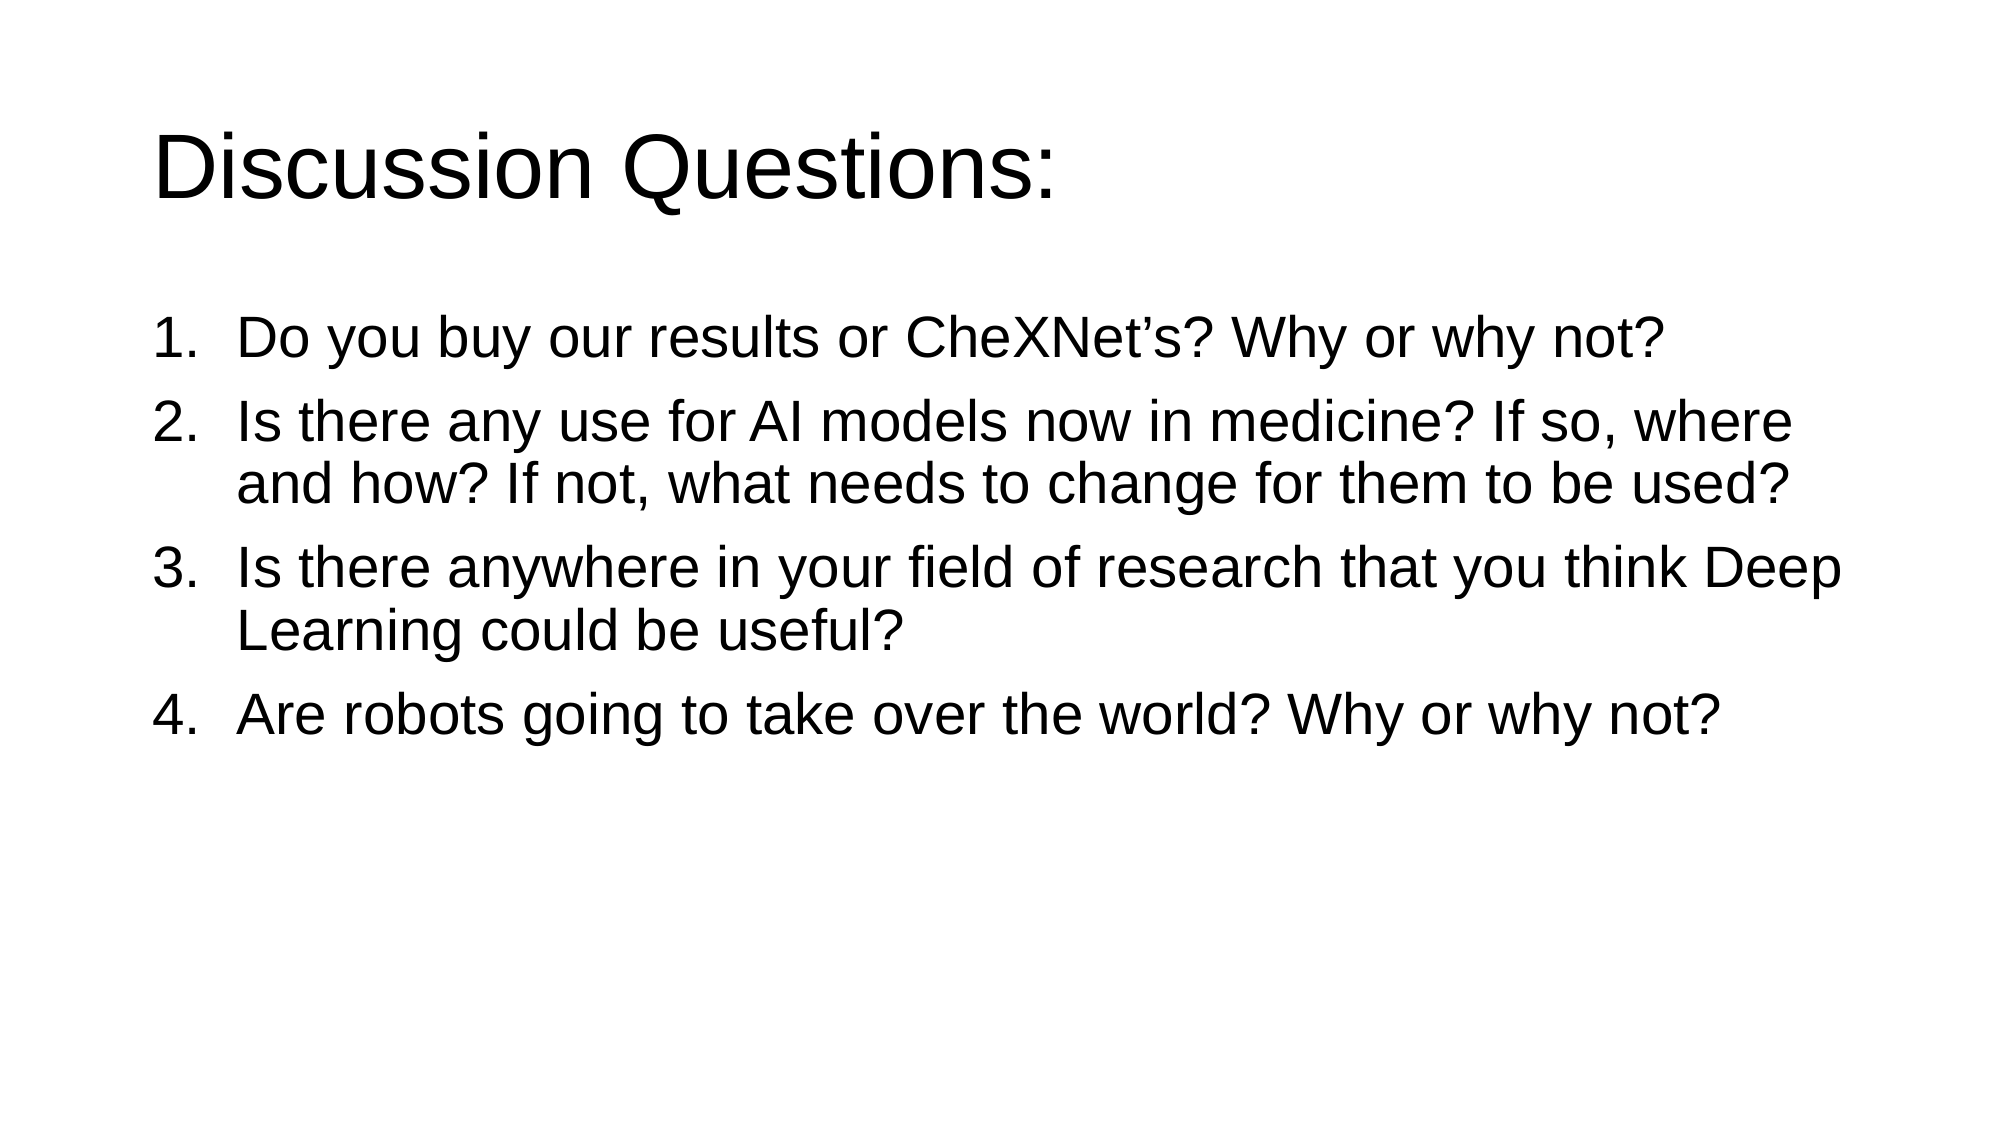

# Discussion Questions:
Do you buy our results or CheXNet’s? Why or why not?
Is there any use for AI models now in medicine? If so, where and how? If not, what needs to change for them to be used?
Is there anywhere in your field of research that you think Deep Learning could be useful?
Are robots going to take over the world? Why or why not?